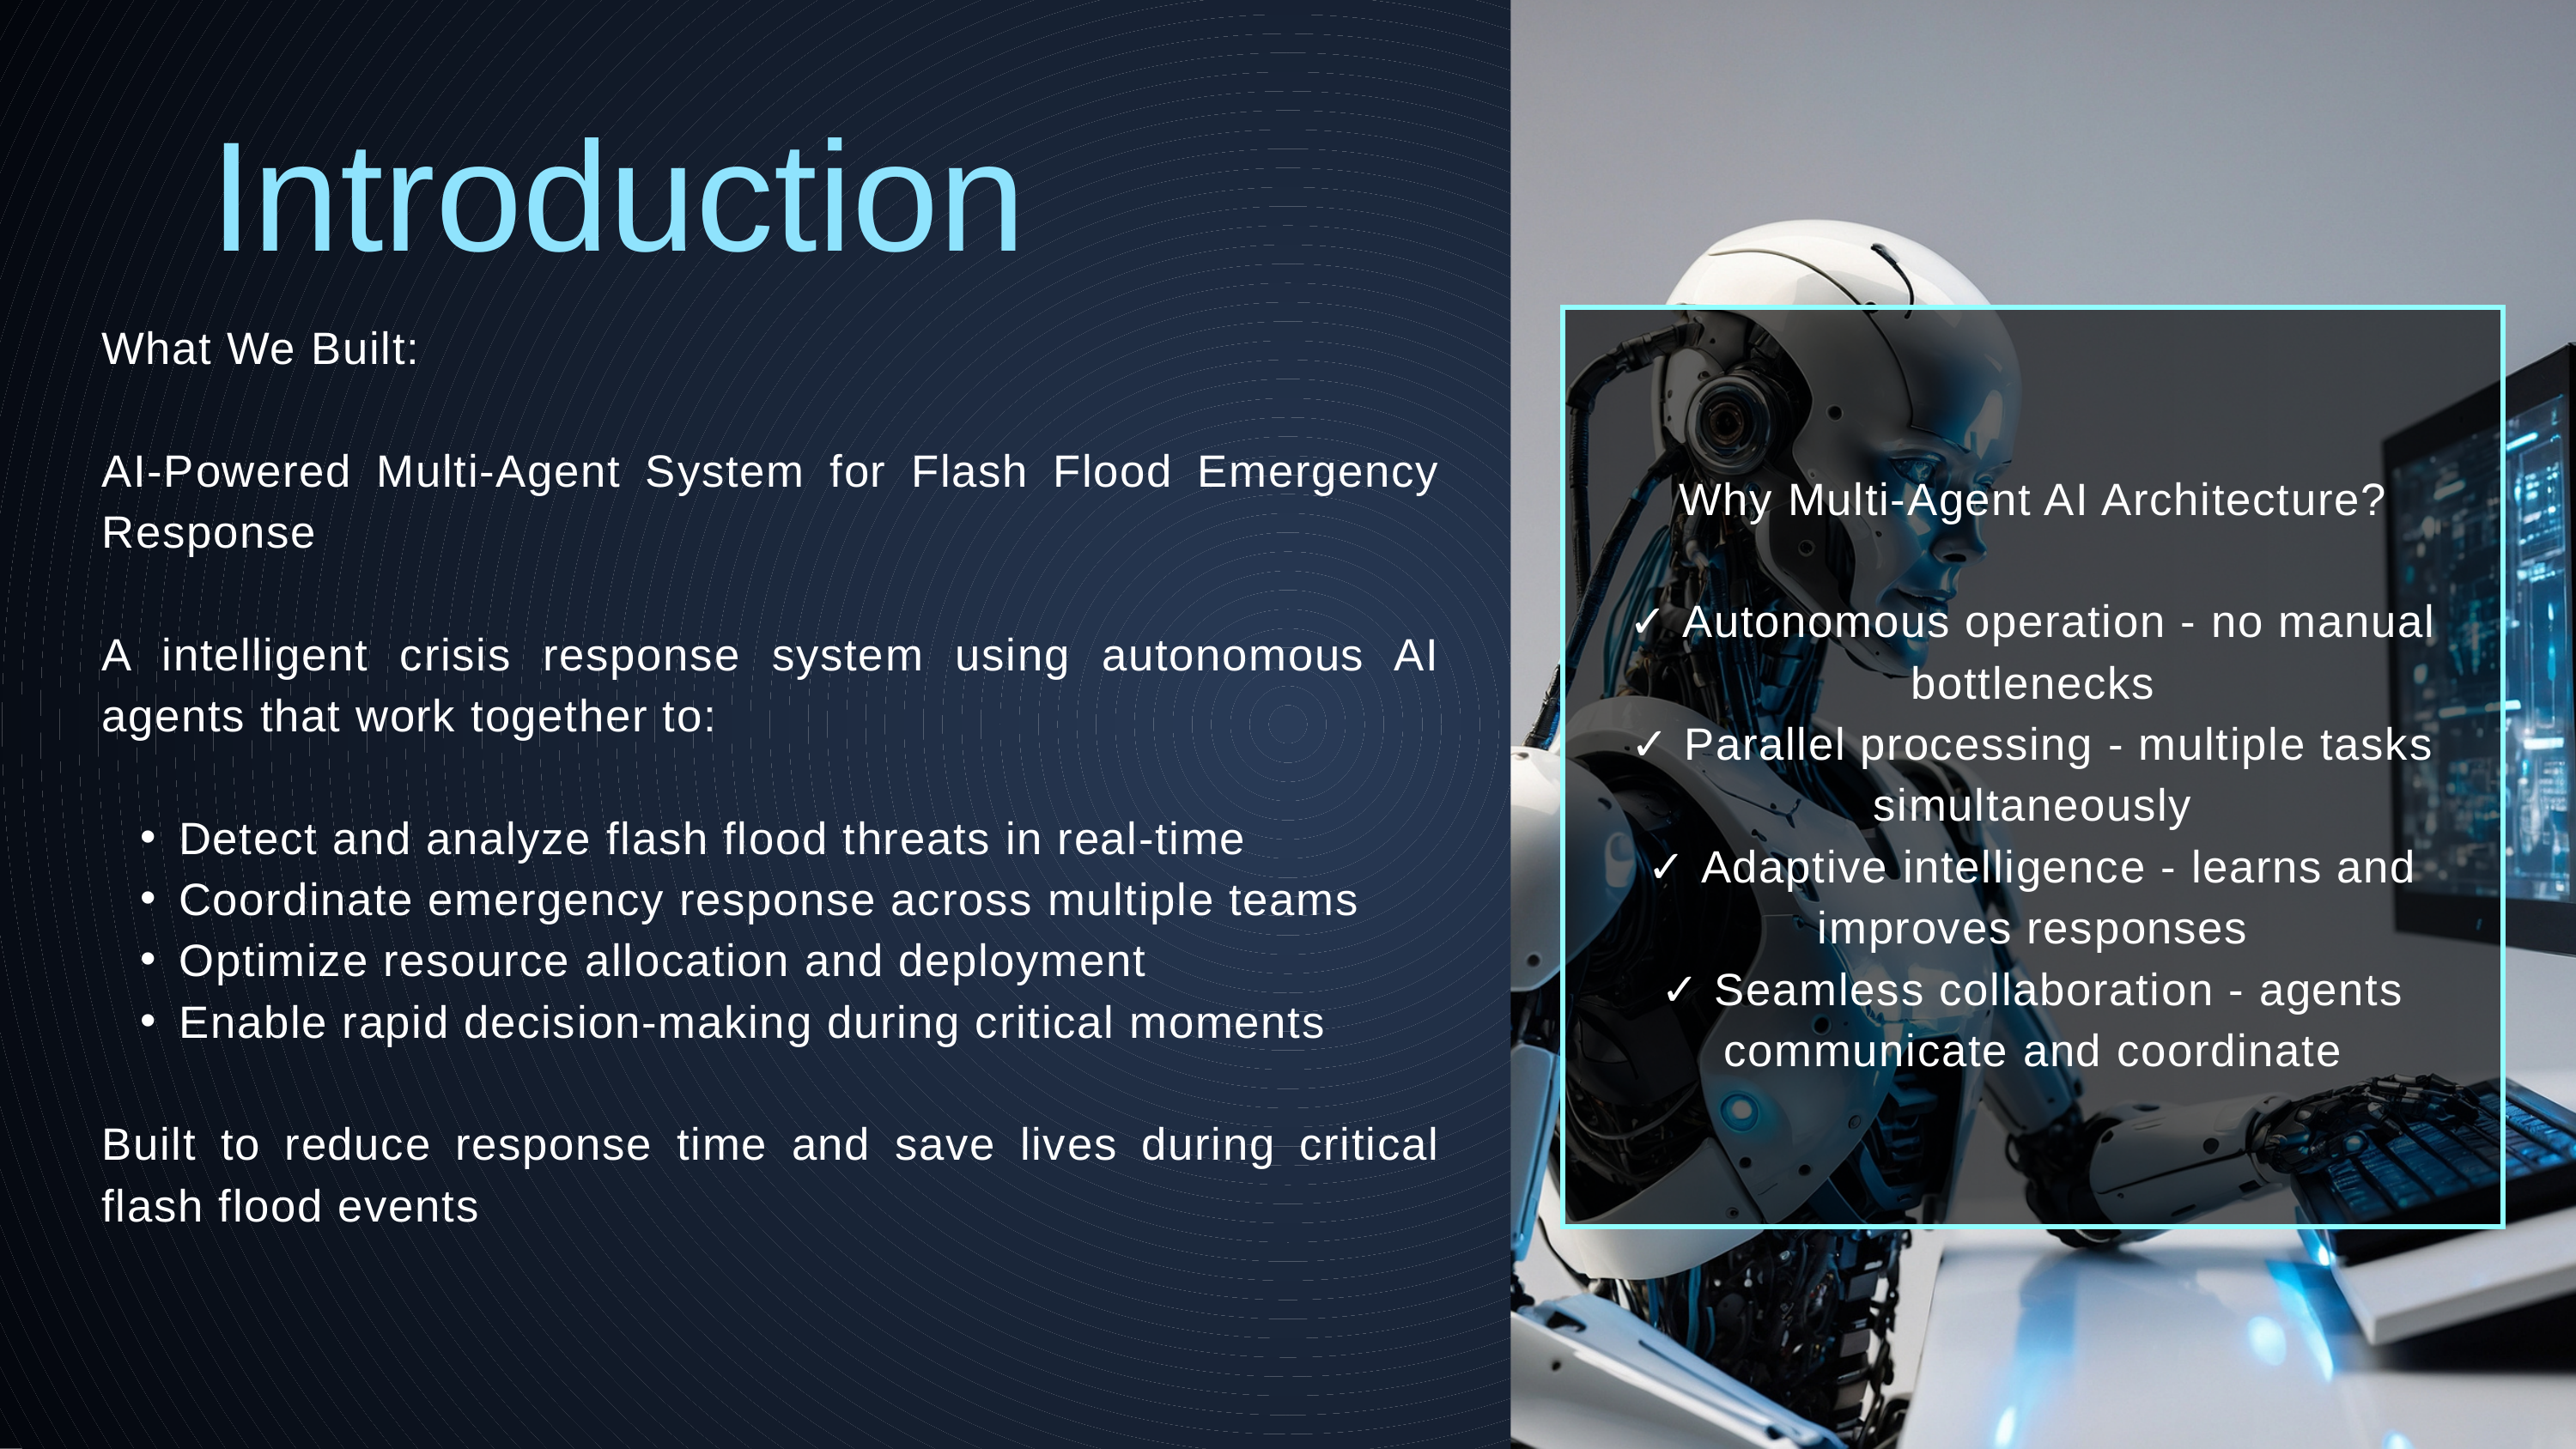

Introduction

What We Built:

AI-Powered Multi-Agent System for Flash Flood Emergency Response

A intelligent crisis response system using autonomous AI agents that work together to:

Detect and analyze flash flood threats in real-time
Coordinate emergency response across multiple teams
Optimize resource allocation and deployment
Enable rapid decision-making during critical moments

Built to reduce response time and save lives during critical flash flood events

Why Multi-Agent AI Architecture?

✓ Autonomous operation - no manual bottlenecks
✓ Parallel processing - multiple tasks simultaneously
✓ Adaptive intelligence - learns and improves responses
✓ Seamless collaboration - agents communicate and coordinate